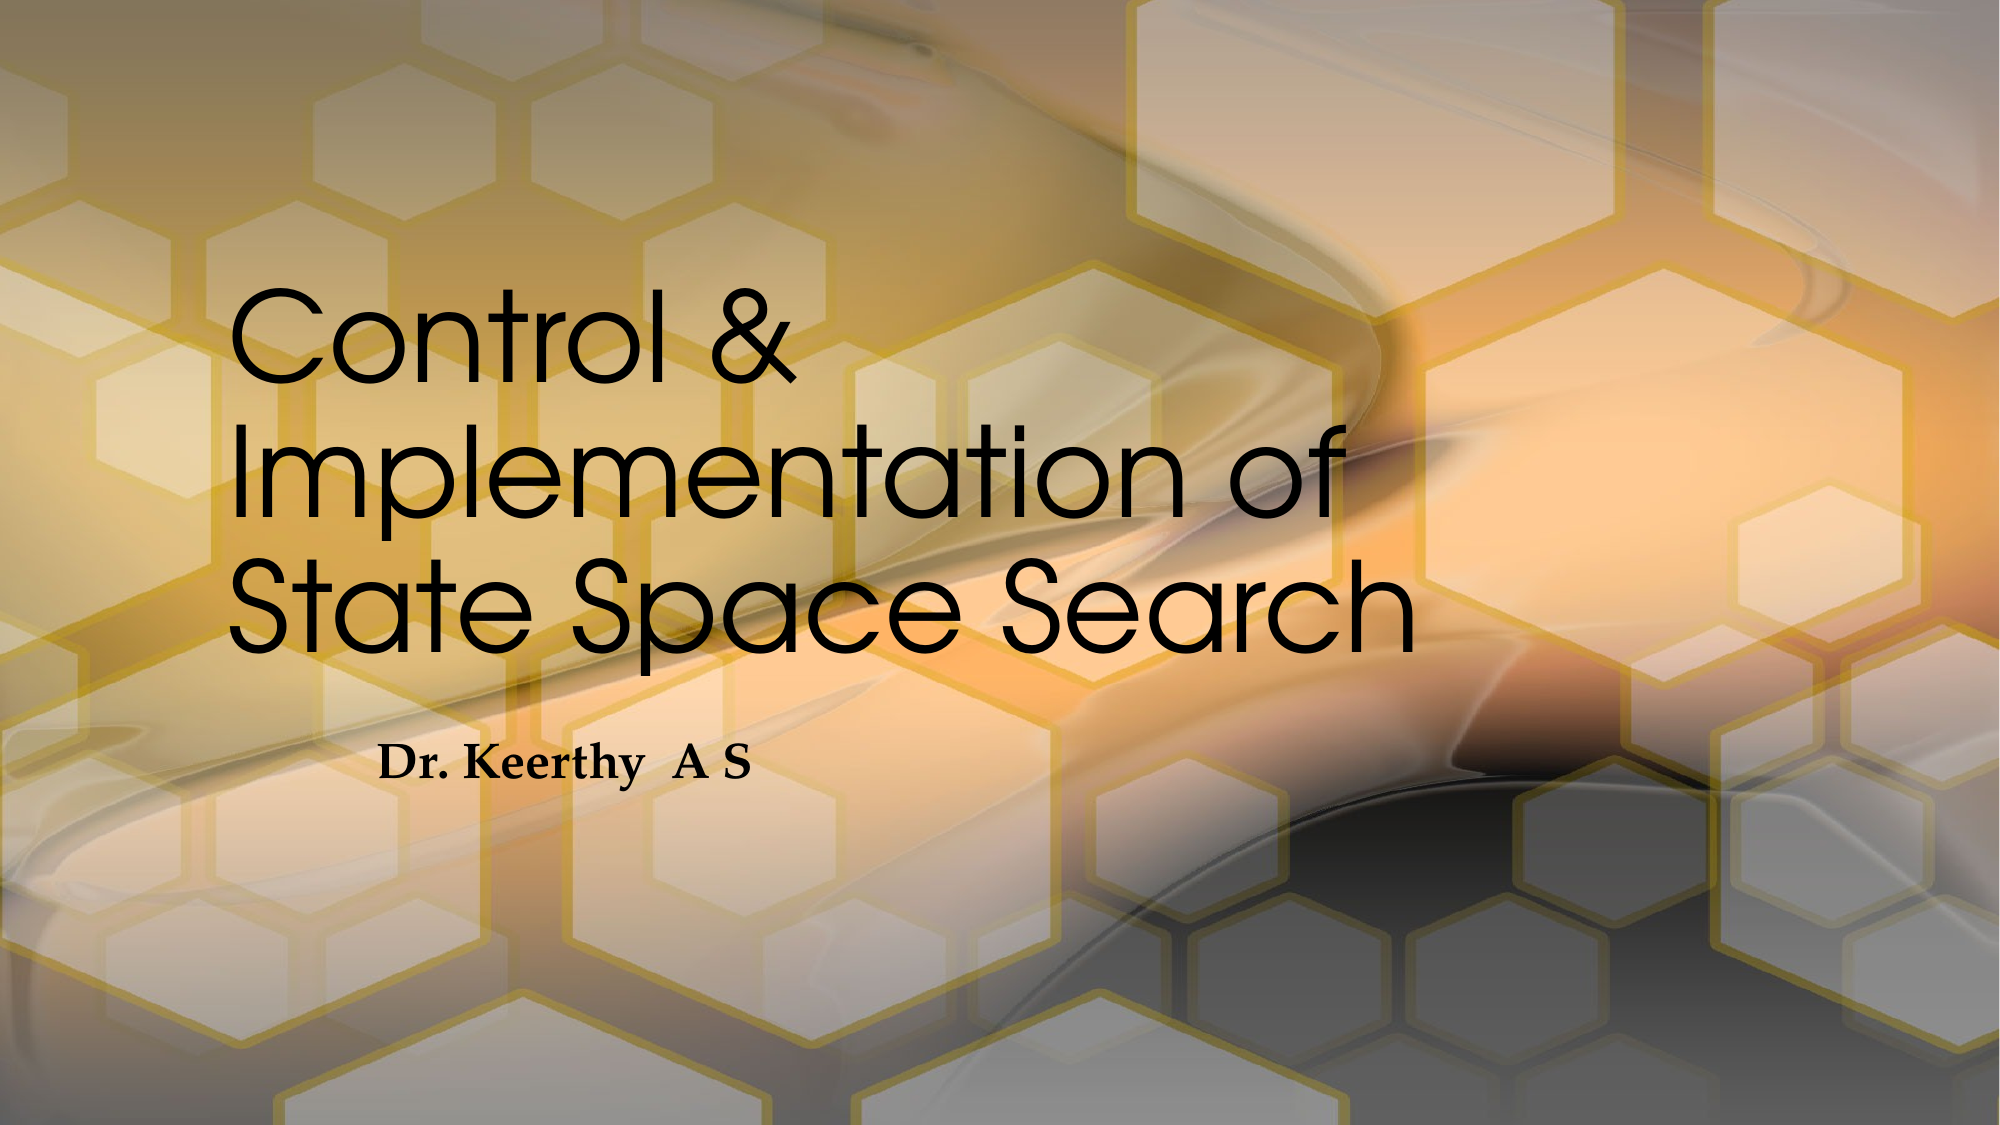

# Control & Implementation of State Space Search
Dr. Keerthy  A S